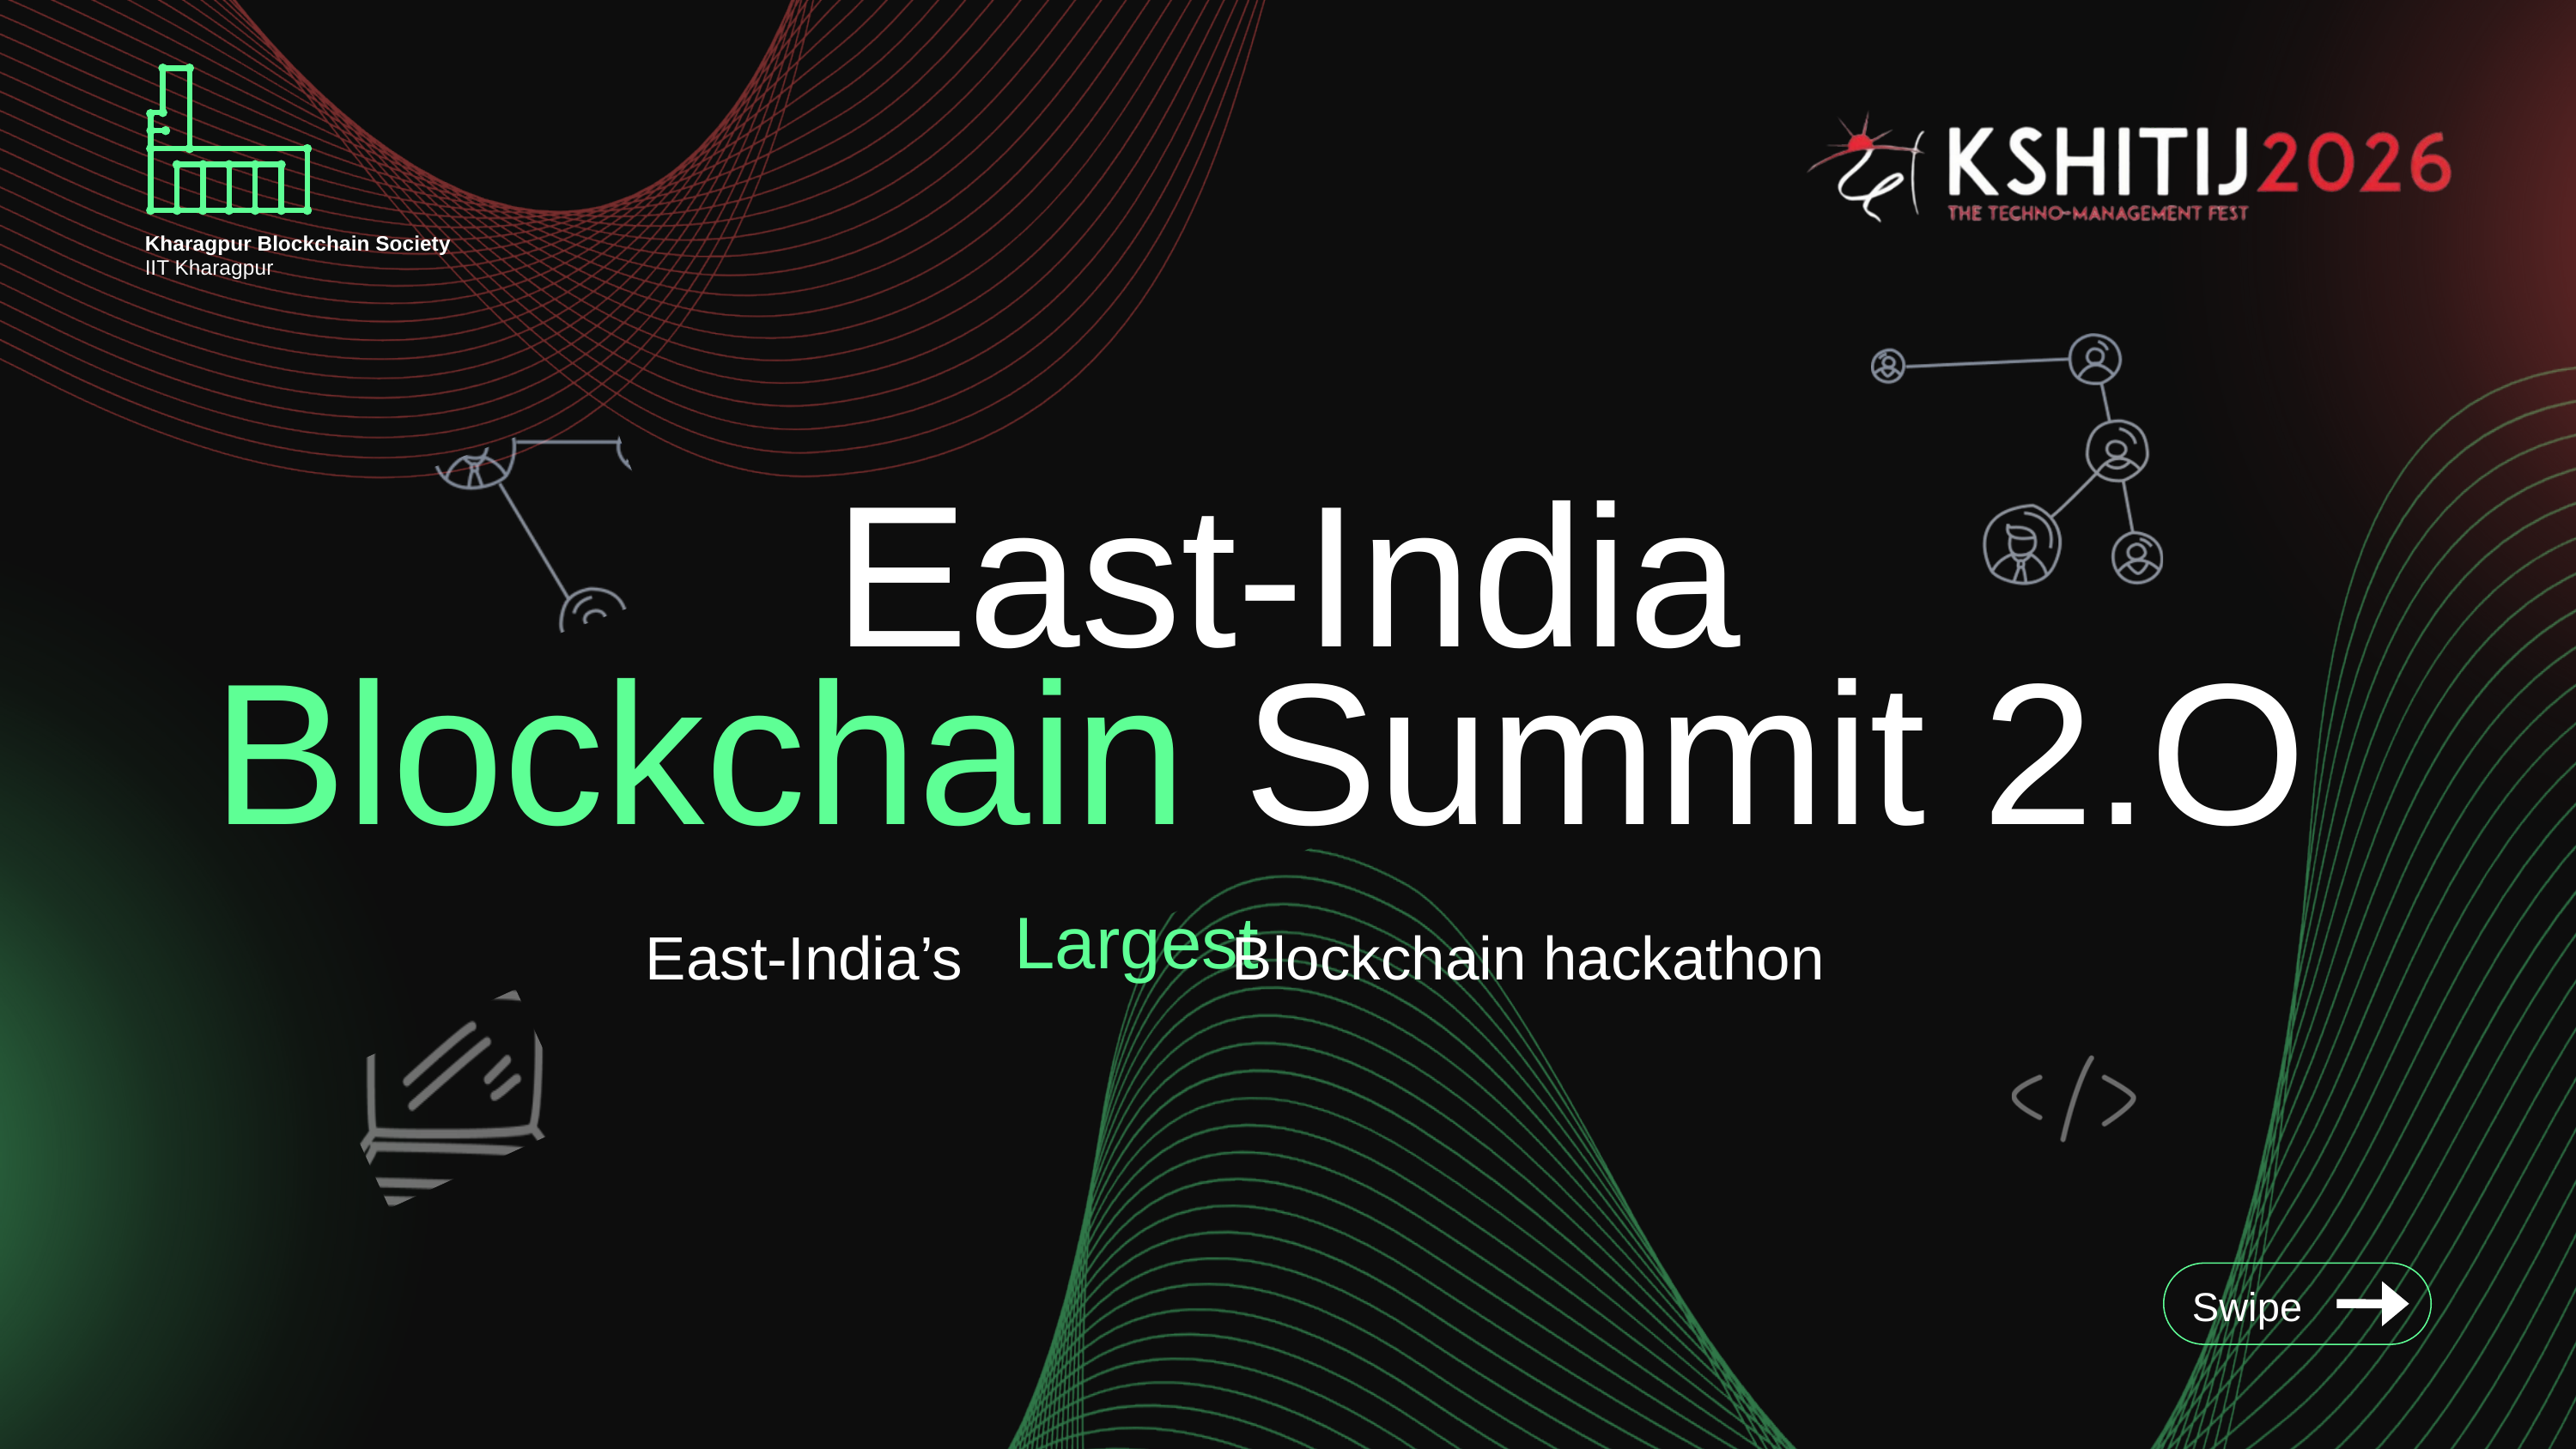

Kharagpur Blockchain Society
IIT Kharagpur

East-India
Blockchain Summit 2.O
Largest
East-India’s
Blockchain hackathon

Swipe